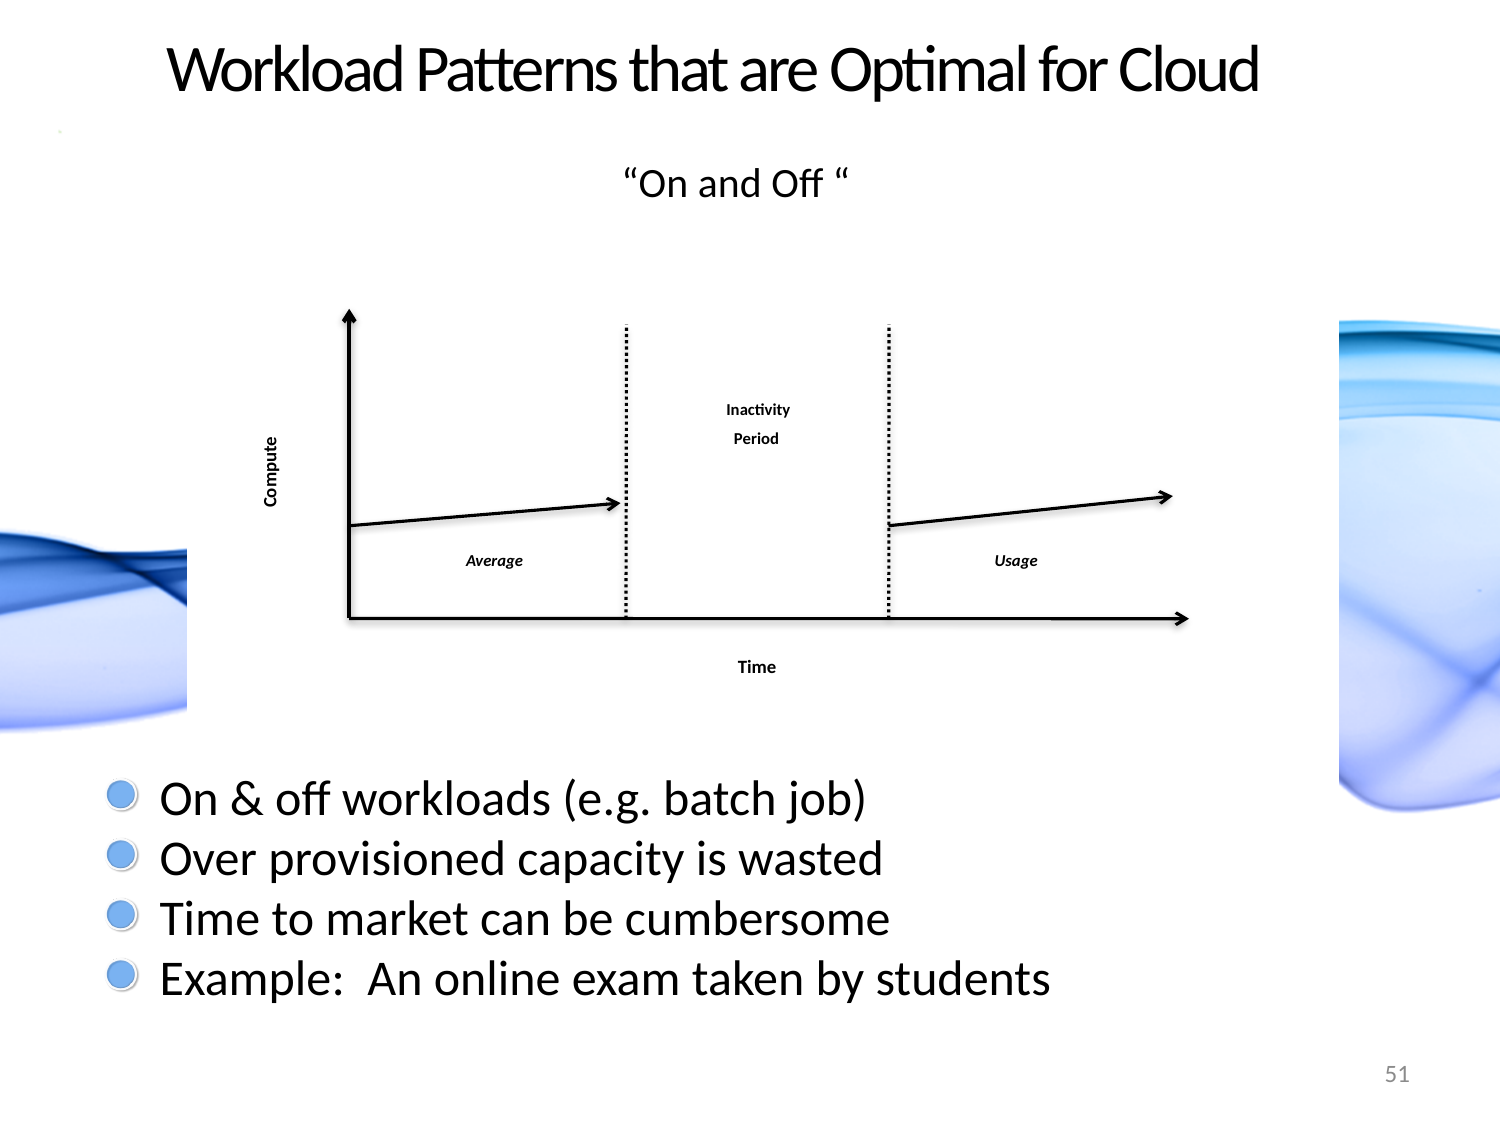

Workload Patterns that are Optimal for Cloud

“On and Off “

Inactivity
Period
Compute
Usage
Average
Time
On & off workloads (e.g. batch job)
Over provisioned capacity is wasted
Time to market can be cumbersome
Example:  An online exam taken by students
51